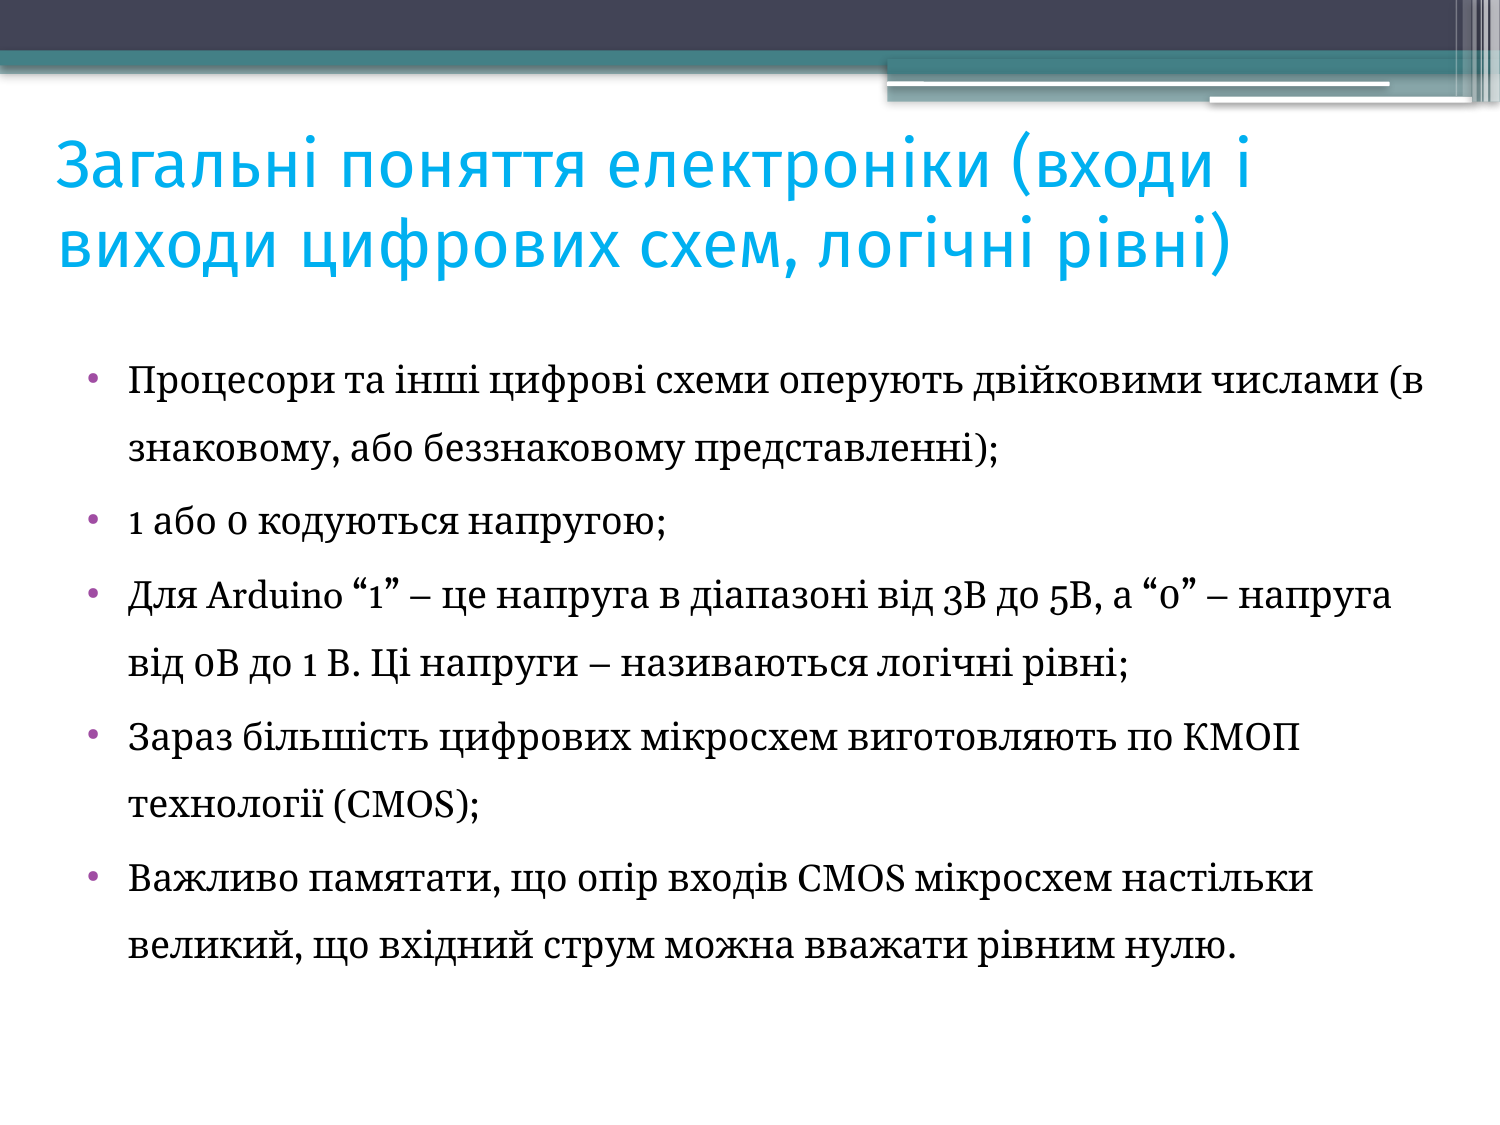

# Загальні поняття електроніки (входи і виходи цифрових схем, логічні рівні)

Процесори та інші цифрові схеми оперують двійковими числами (в знаковому, або беззнаковому представленні);
1 або 0 кодуються напругою;
Для Arduino “1” – це напруга в діапазоні від 3В до 5В, а “0” – напруга від 0В до 1 В. Ці напруги – називаються логічні рівні;
Зараз більшість цифрових мікросхем виготовляють по КМОП технології (CMOS);
Важливо памятати, що опір входів CMOS мікросхем настільки великий, що вхідний струм можна вважати рівним нулю.